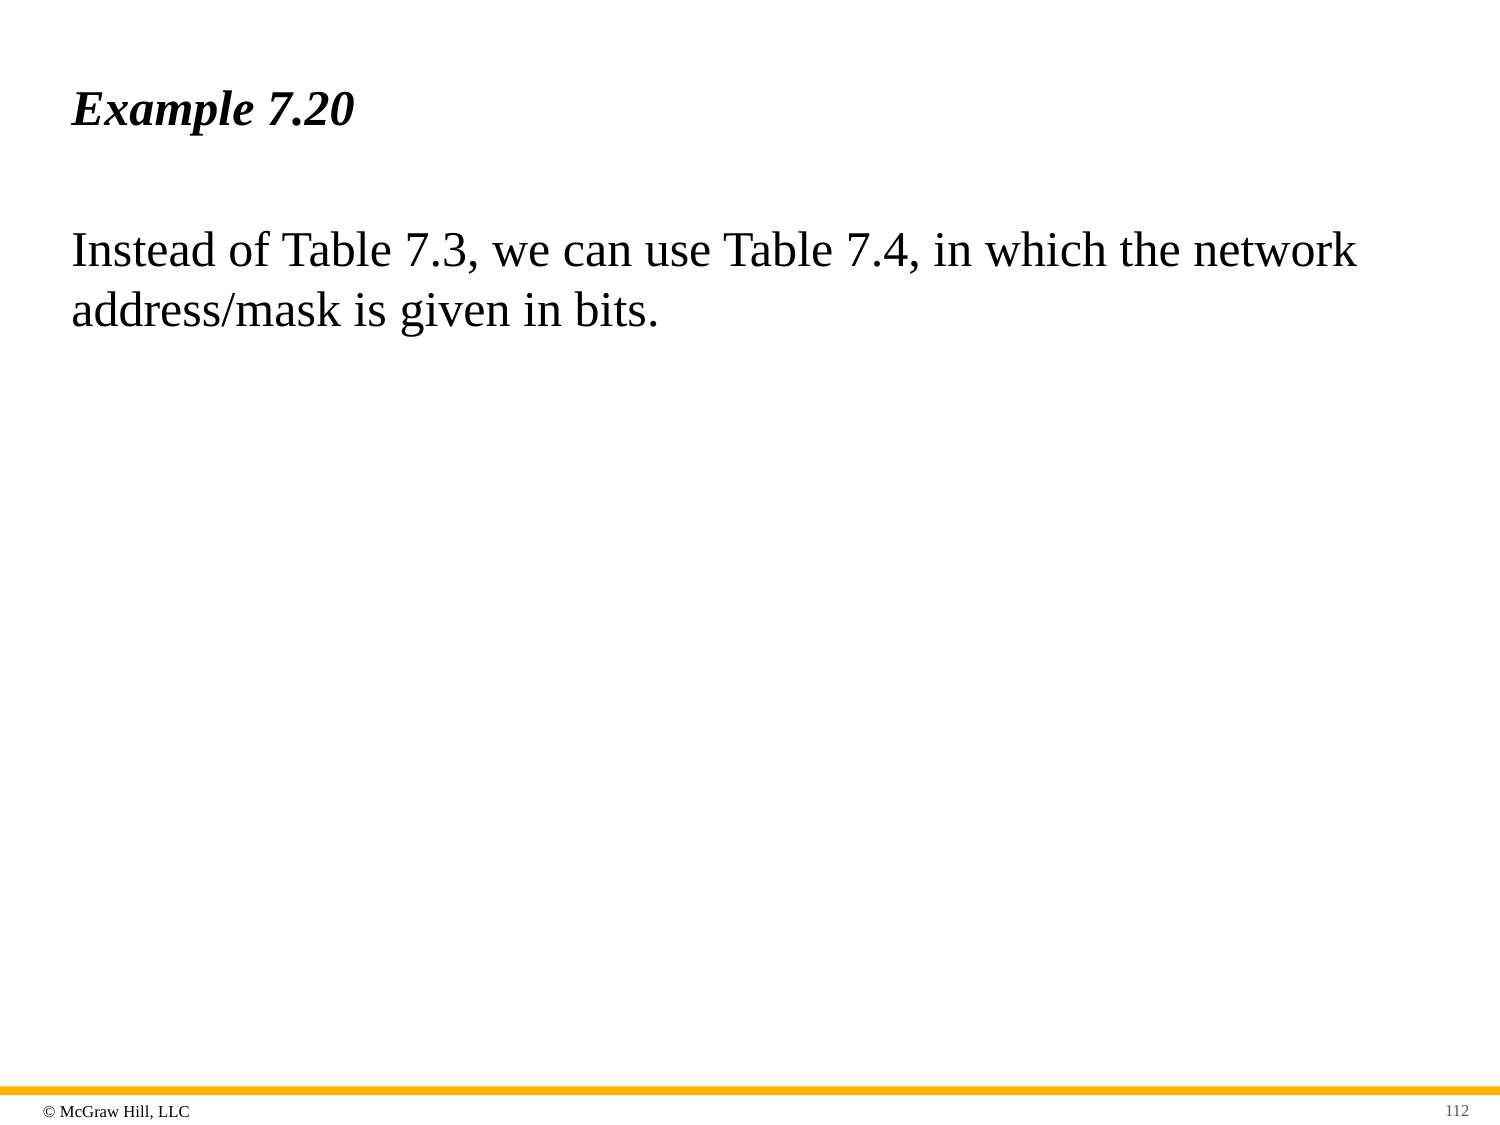

# Example 7.20
Instead of Table 7.3, we can use Table 7.4, in which the network address/mask is given in bits.
112